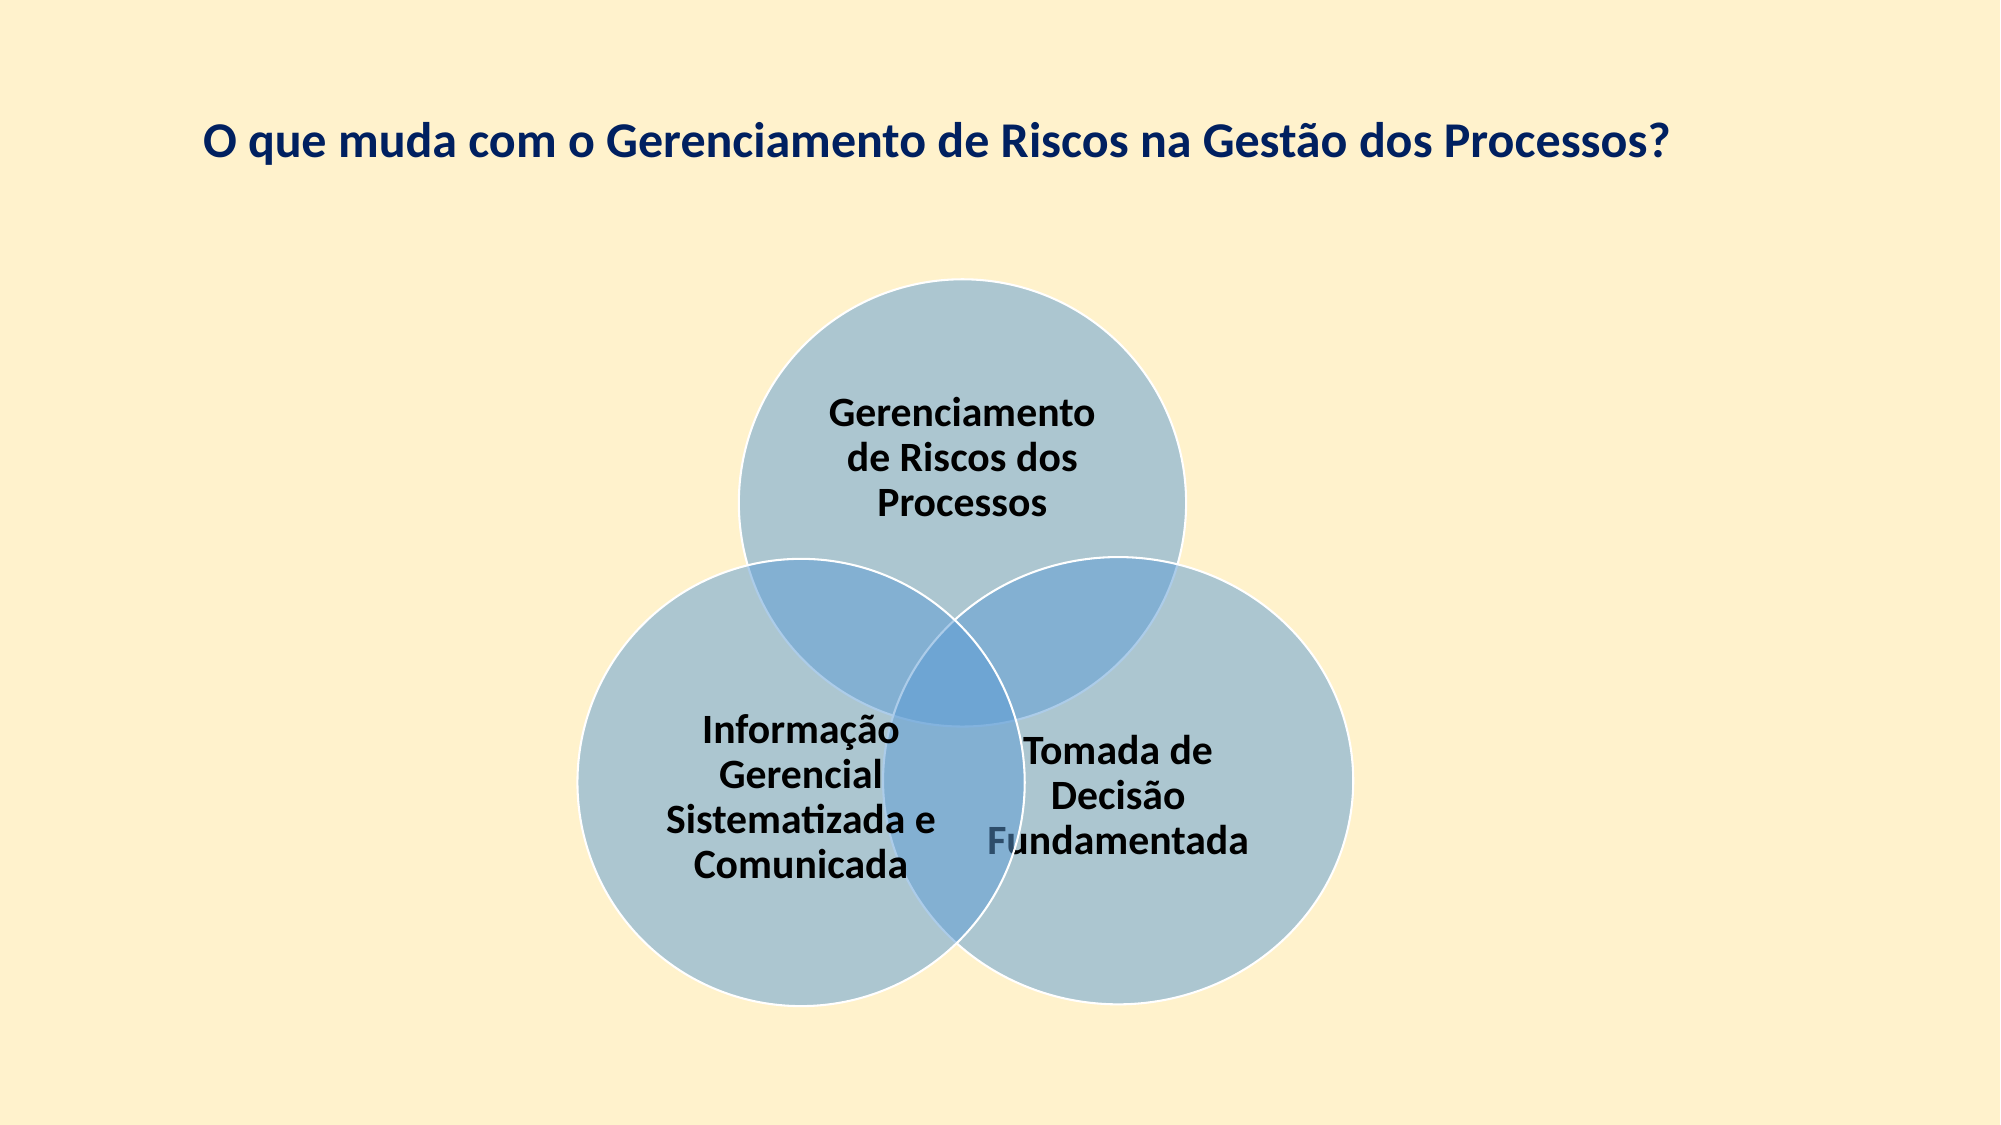

O que muda com o Gerenciamento de Riscos na Gestão dos Processos?
Gerenciamento de Riscos dos Processos
Tomada de Decisão Fundamentada
Informação Gerencial Sistematizada e Comunicada